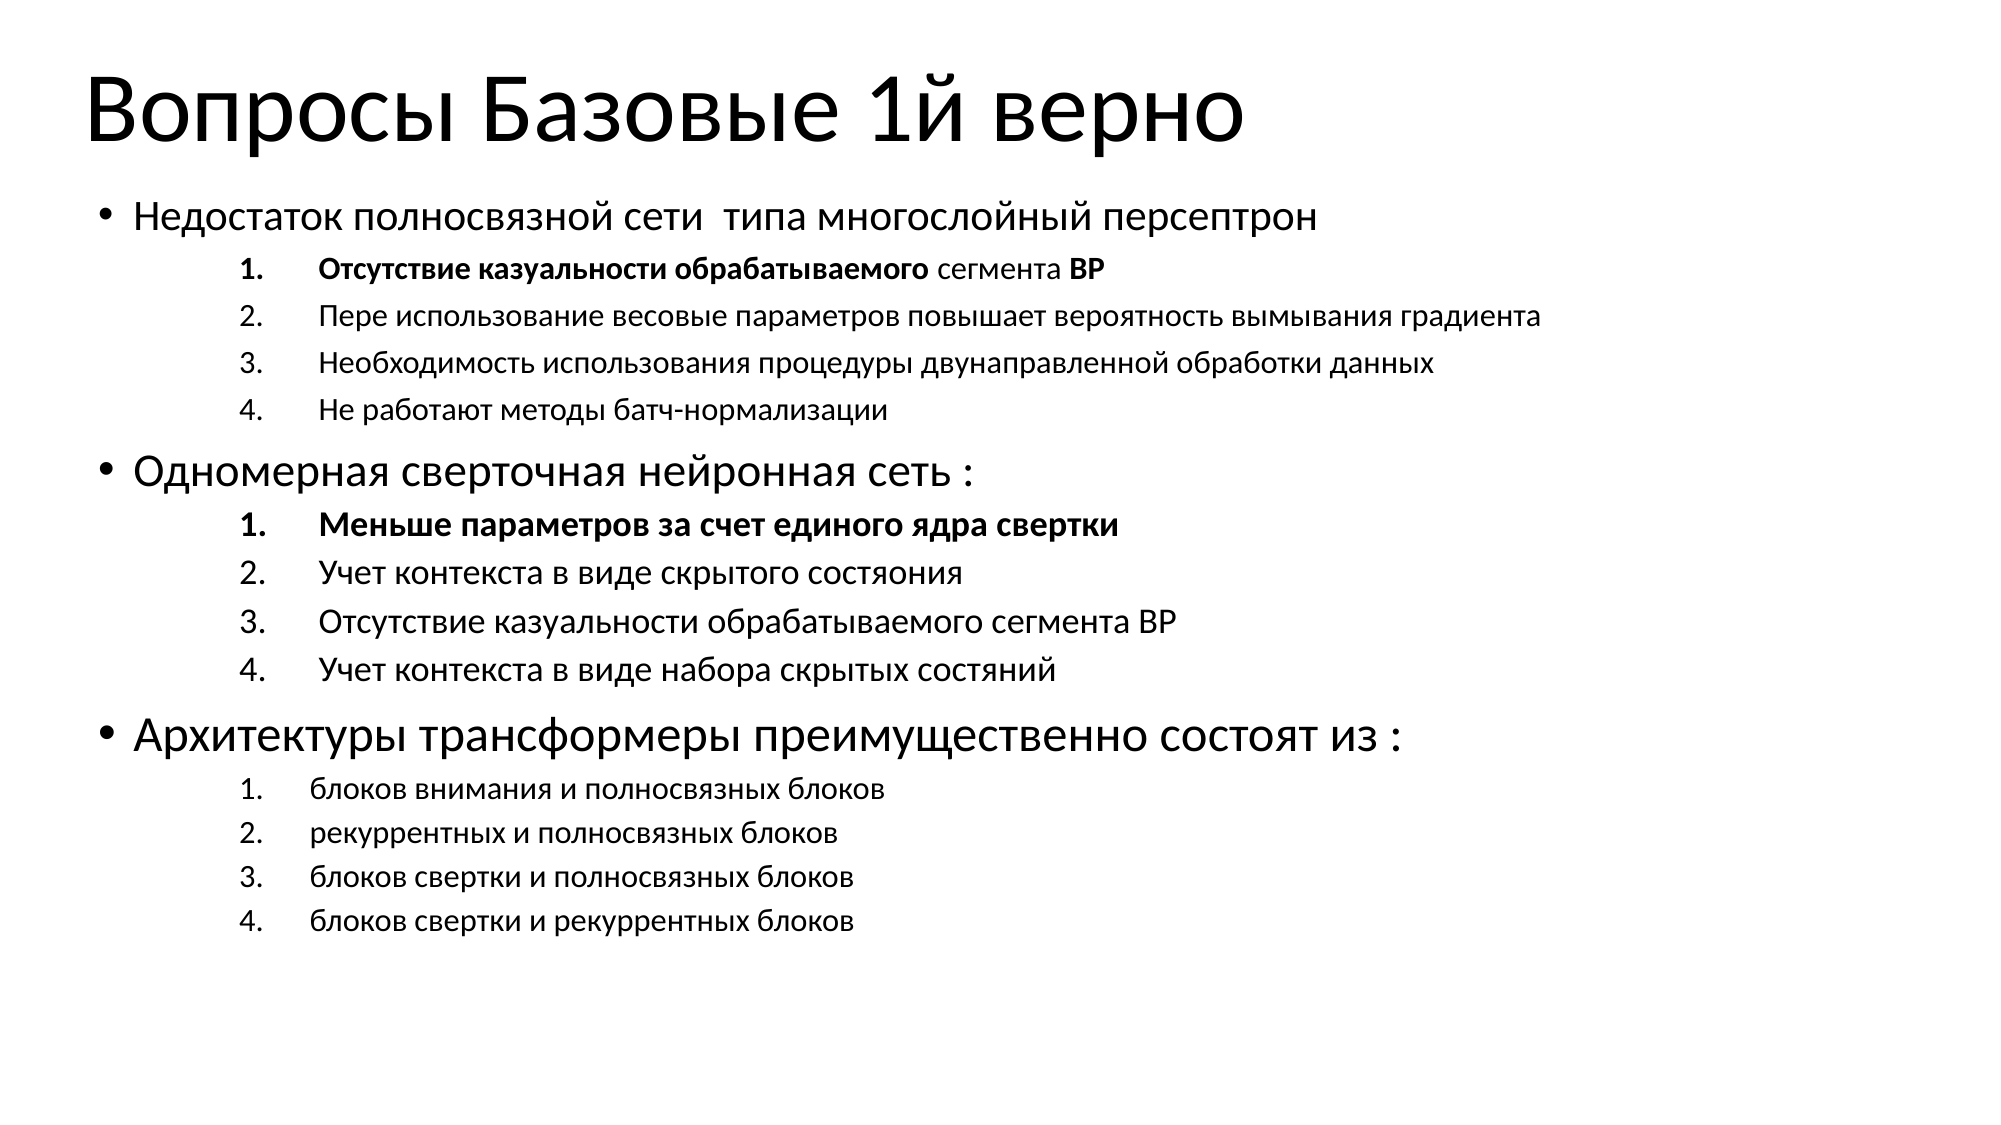

# Вопросы Базовые 1й верно
Недостаток полносвязной сети  типа многослойный персептрон
Отсутствие казуальности обрабатываемого сегмента ВР
Пере использование весовые параметров повышает вероятность вымывания градиента
Необходимость использования процедуры двунаправленной обработки данных
Не работают методы батч-нормализации
Одномерная сверточная нейронная сеть :
Меньше параметров за счет единого ядра свертки
Учет контекста в виде скрытого состяония
Отсутствие казуальности обрабатываемого сегмента ВР
Учет контекста в виде набора скрытых состяний
Архитектуры трансформеры преимущественно состоят из :
блоков внимания и полносвязных блоков
рекуррентных и полносвязных блоков
блоков свертки и полносвязных блоков
блоков свертки и рекуррентных блоков